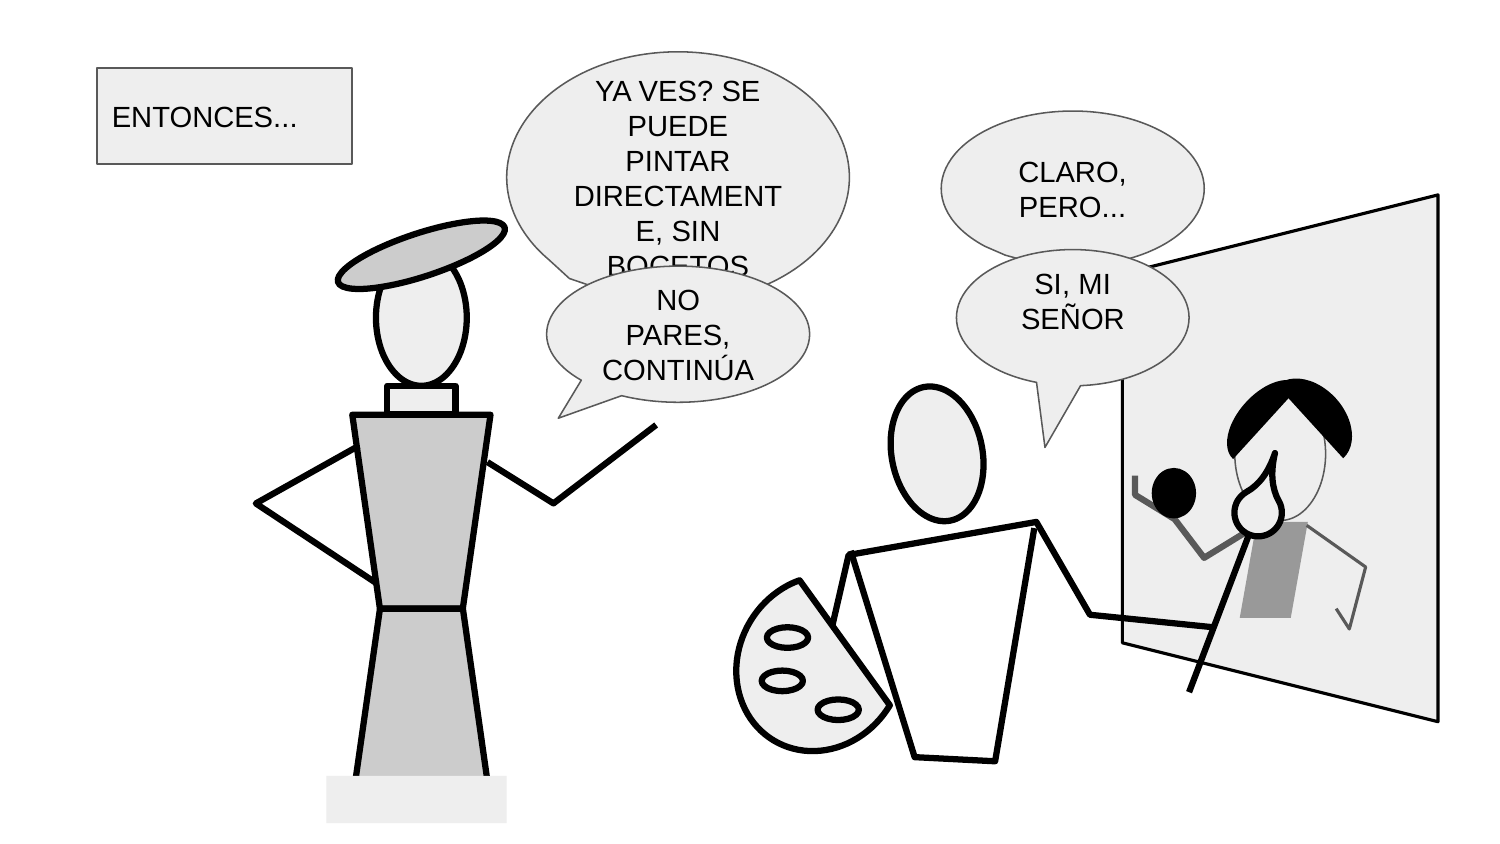

YA VES? SE PUEDE PINTAR DIRECTAMENTE, SIN BOCETOS
ENTONCES...
CLARO, PERO...

SI, MI SEÑOR

NO PARES, CONTINÚA